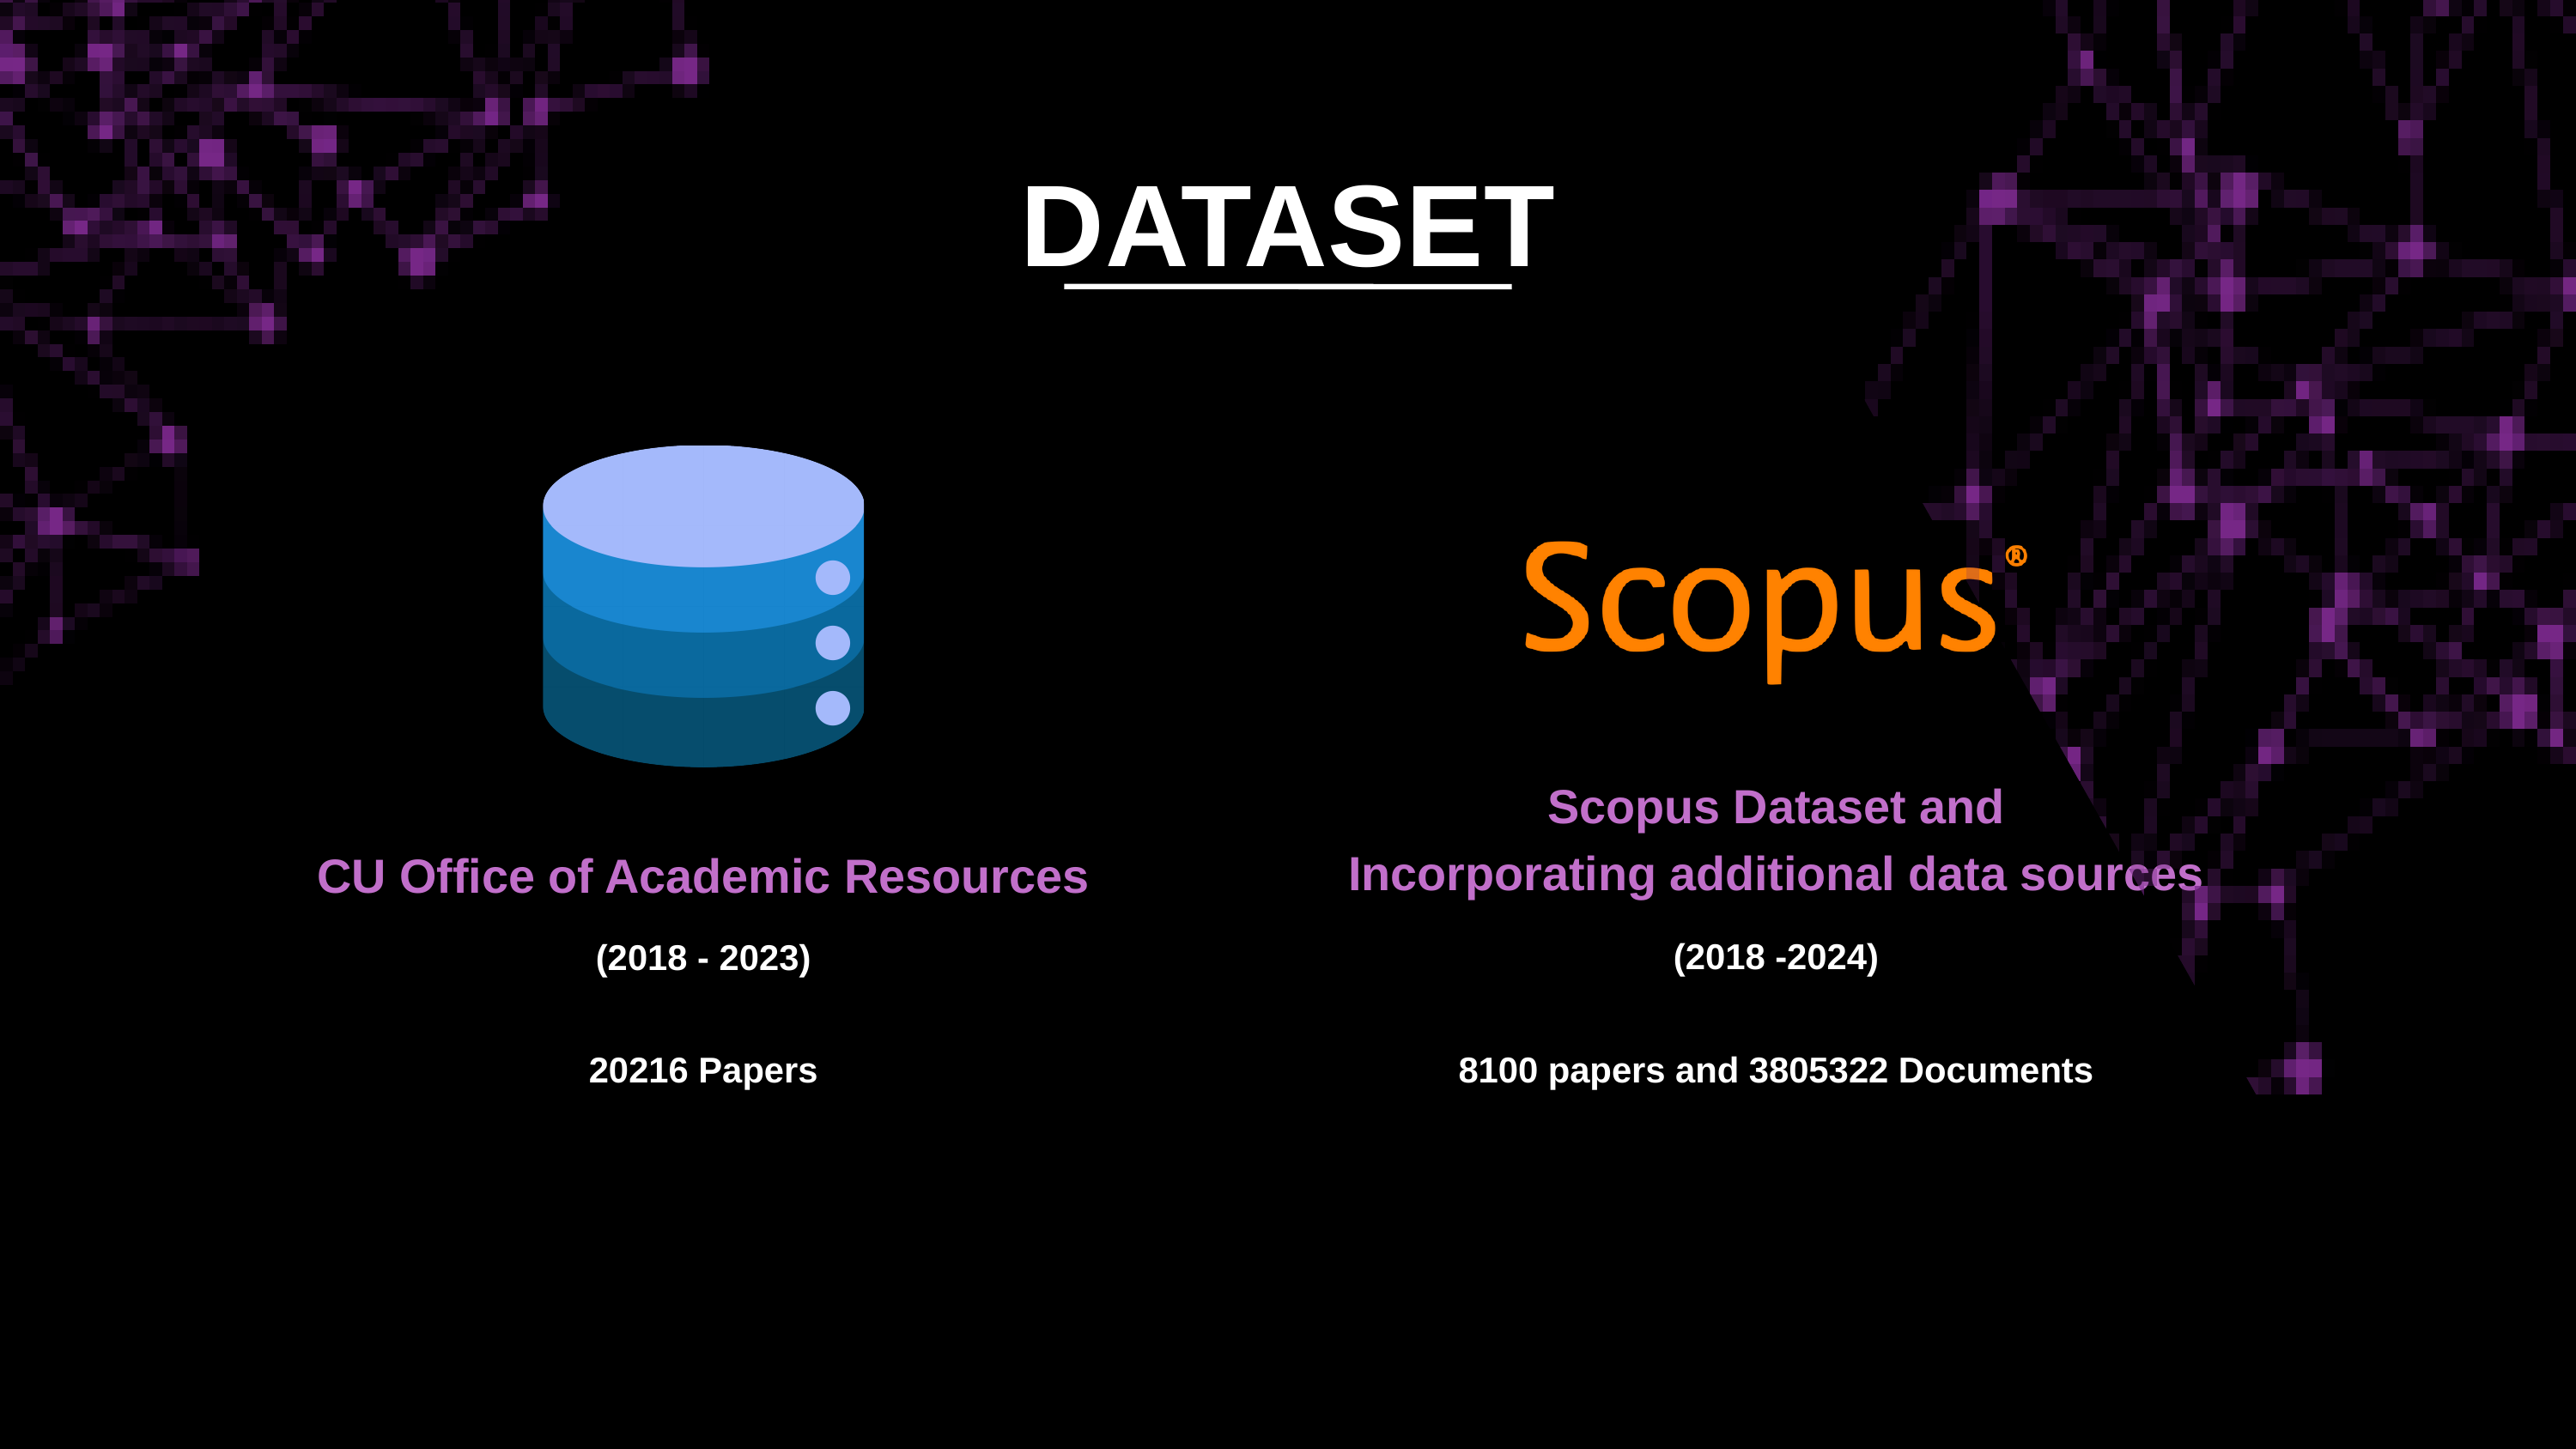

DATASET

Scopus Dataset and
Incorporating additional data sources
CU Office of Academic Resources
(2018 -2024)

8100 papers and 3805322 Documents
(2018 - 2023)

20216 Papers